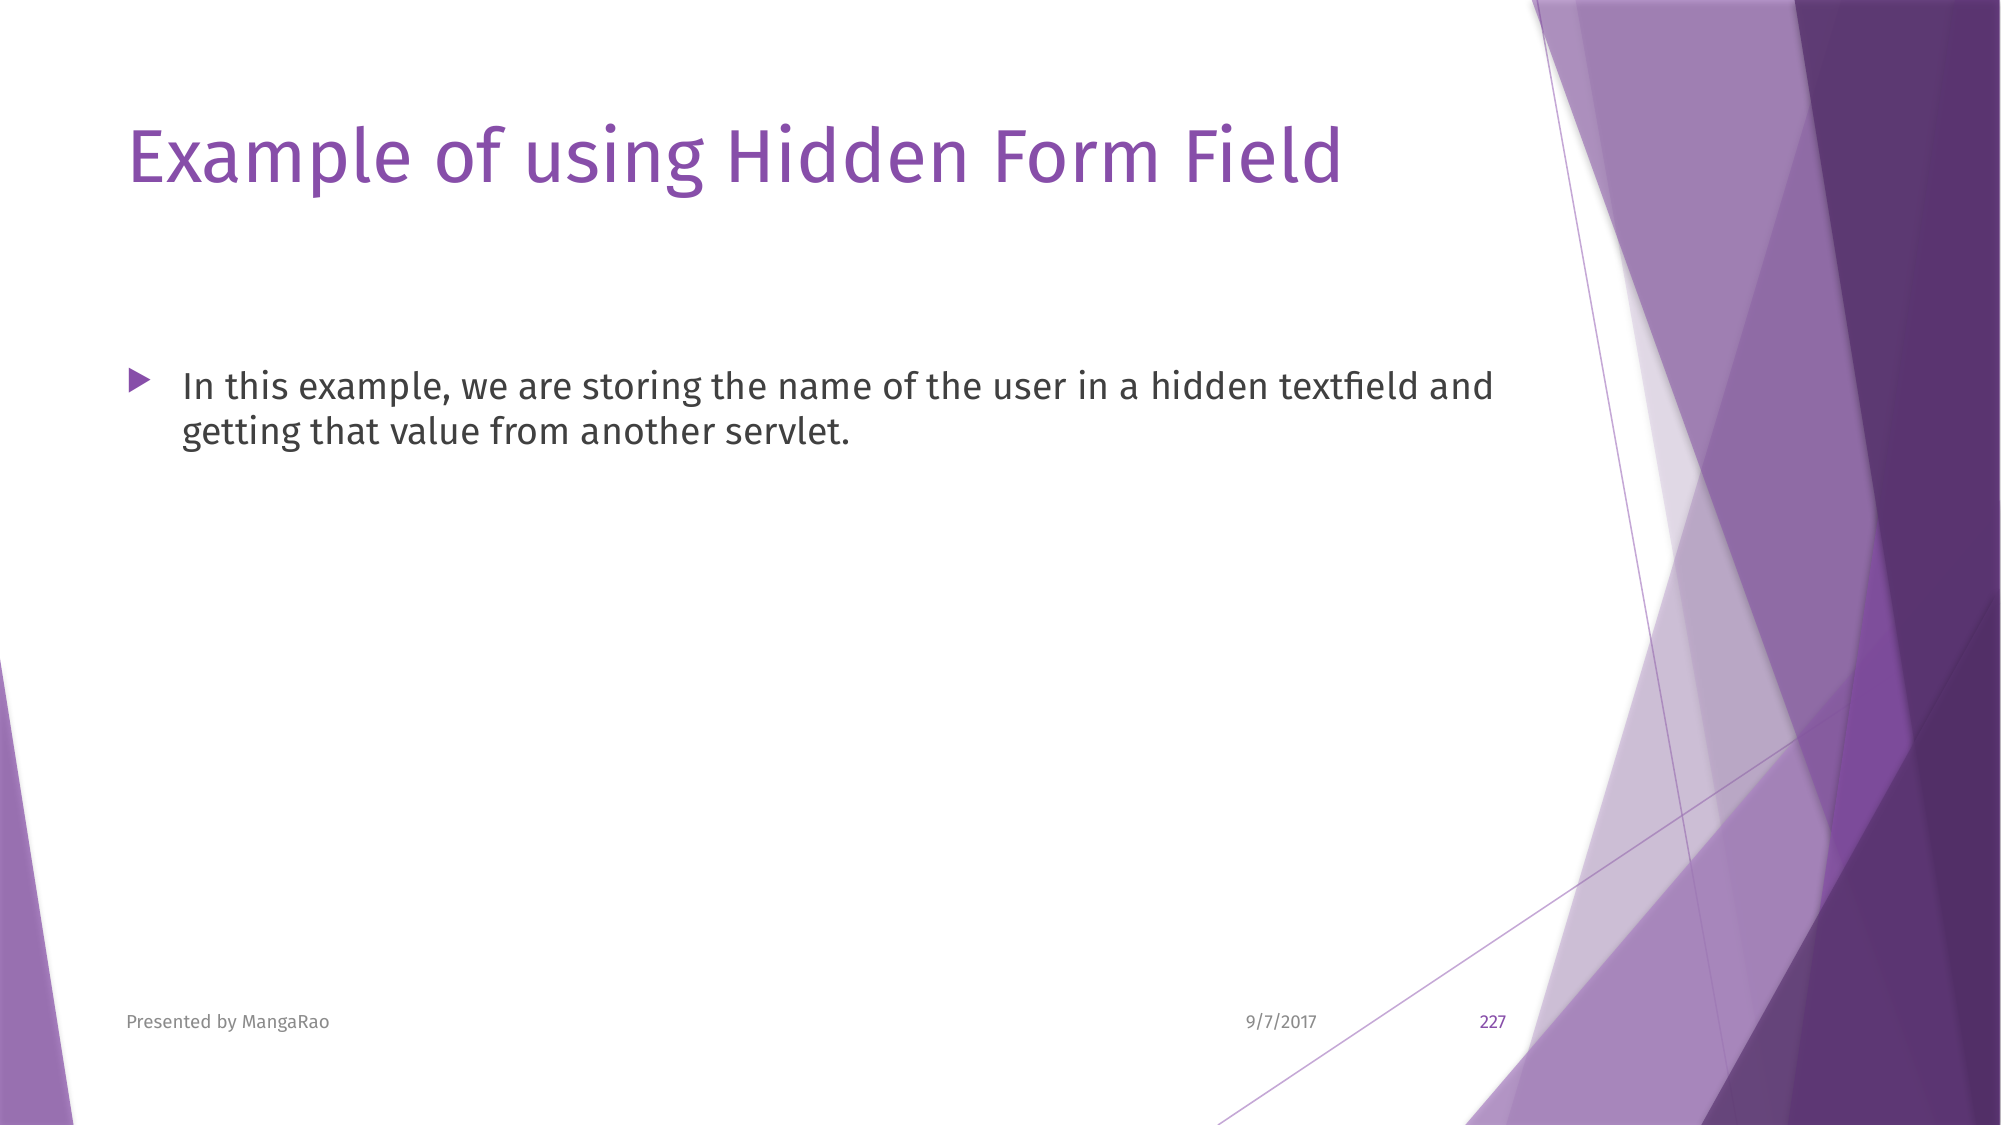

# Example of using Hidden Form Field
In this example, we are storing the name of the user in a hidden textfield and getting that value from another servlet.
Presented by MangaRao
9/7/2017
227